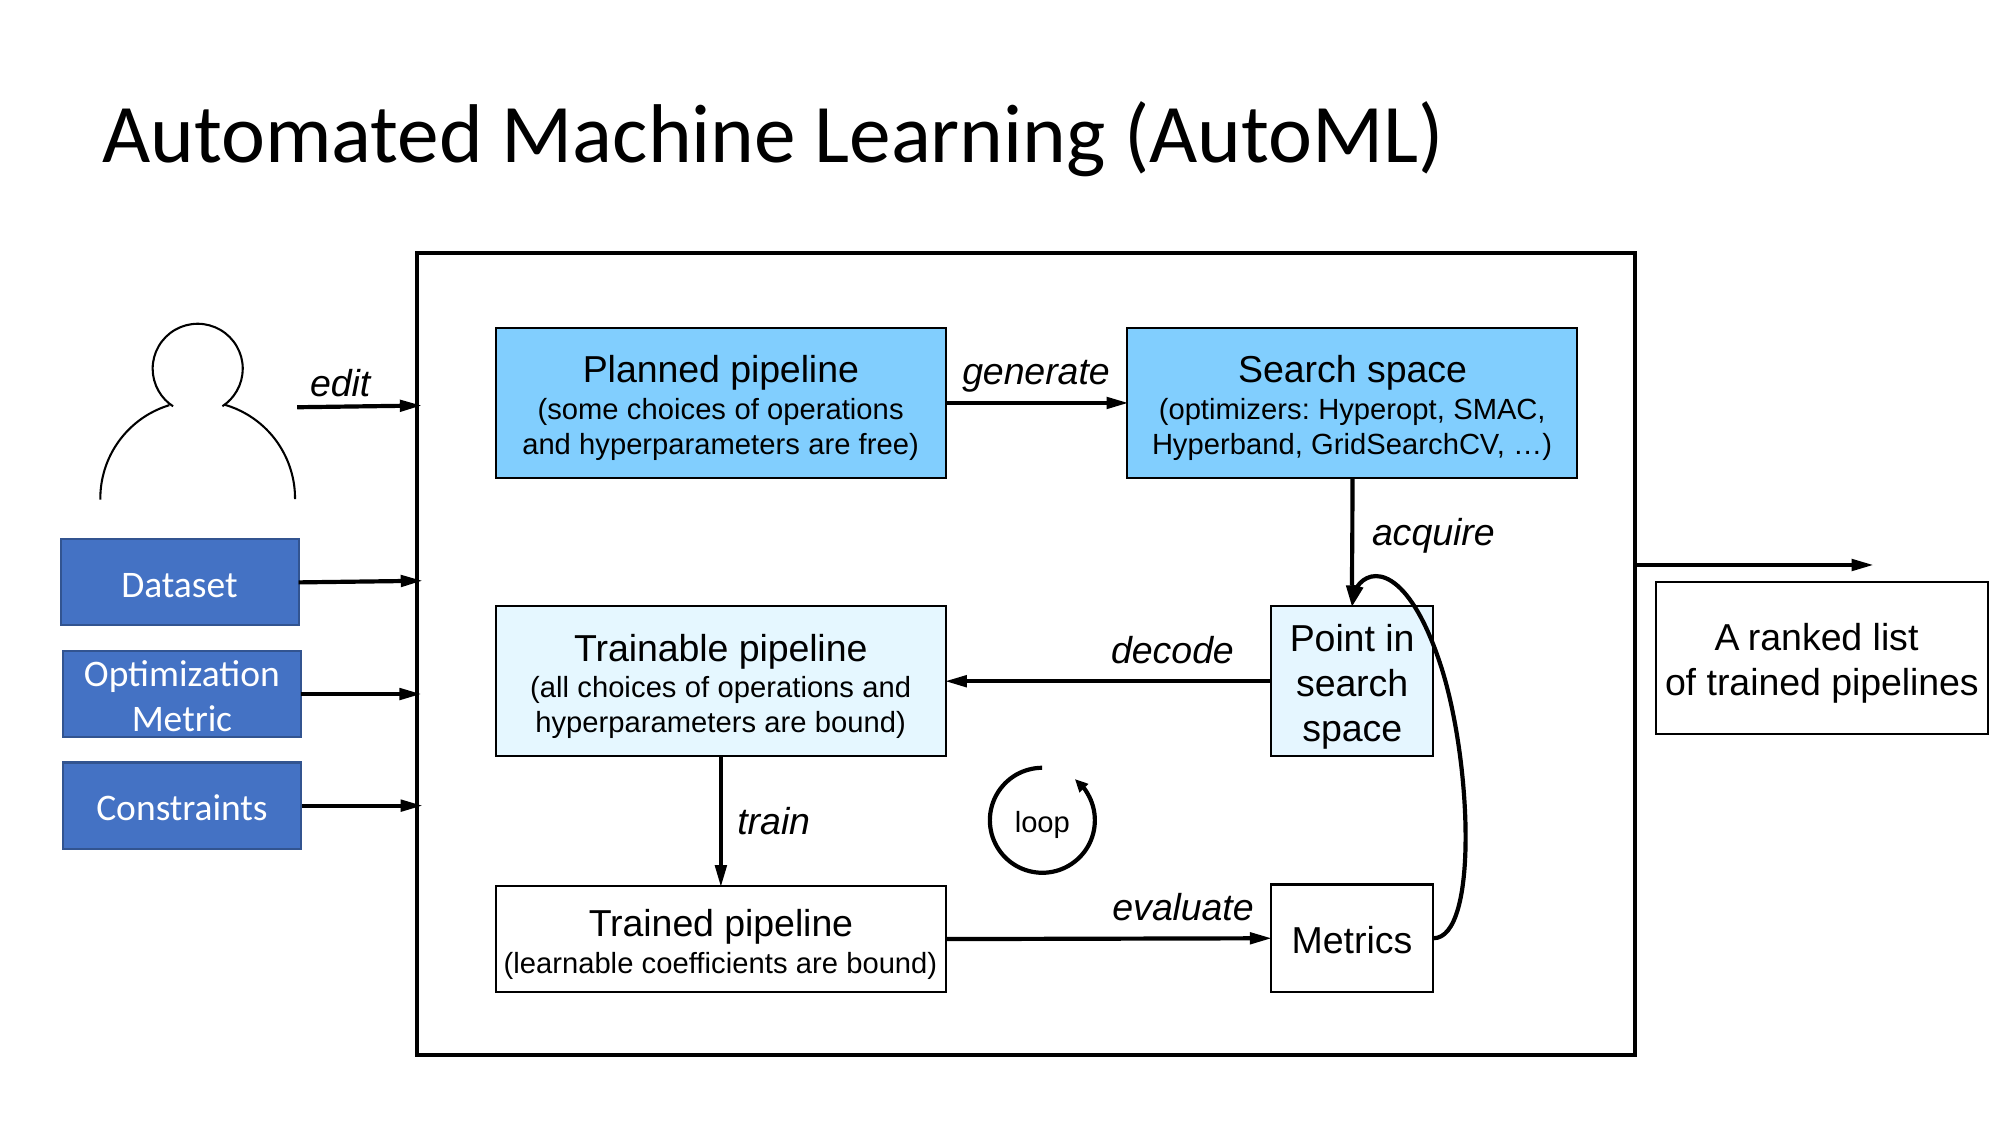

# Automated Machine Learning (AutoML)

Planned pipeline
(some choices of operations and hyperparameters are free)
Search space
(optimizers: Hyperopt, SMAC, Hyperband, GridSearchCV, …)
generate
edit
acquire
Dataset
A ranked list
of trained pipelines
Trainable pipeline
(all choices of operations and hyperparameters are bound)
Point in search space
decode
Optimization Metric
Constraints
loop
train
evaluate
Metrics
Trained pipeline
(learnable coefficients are bound)